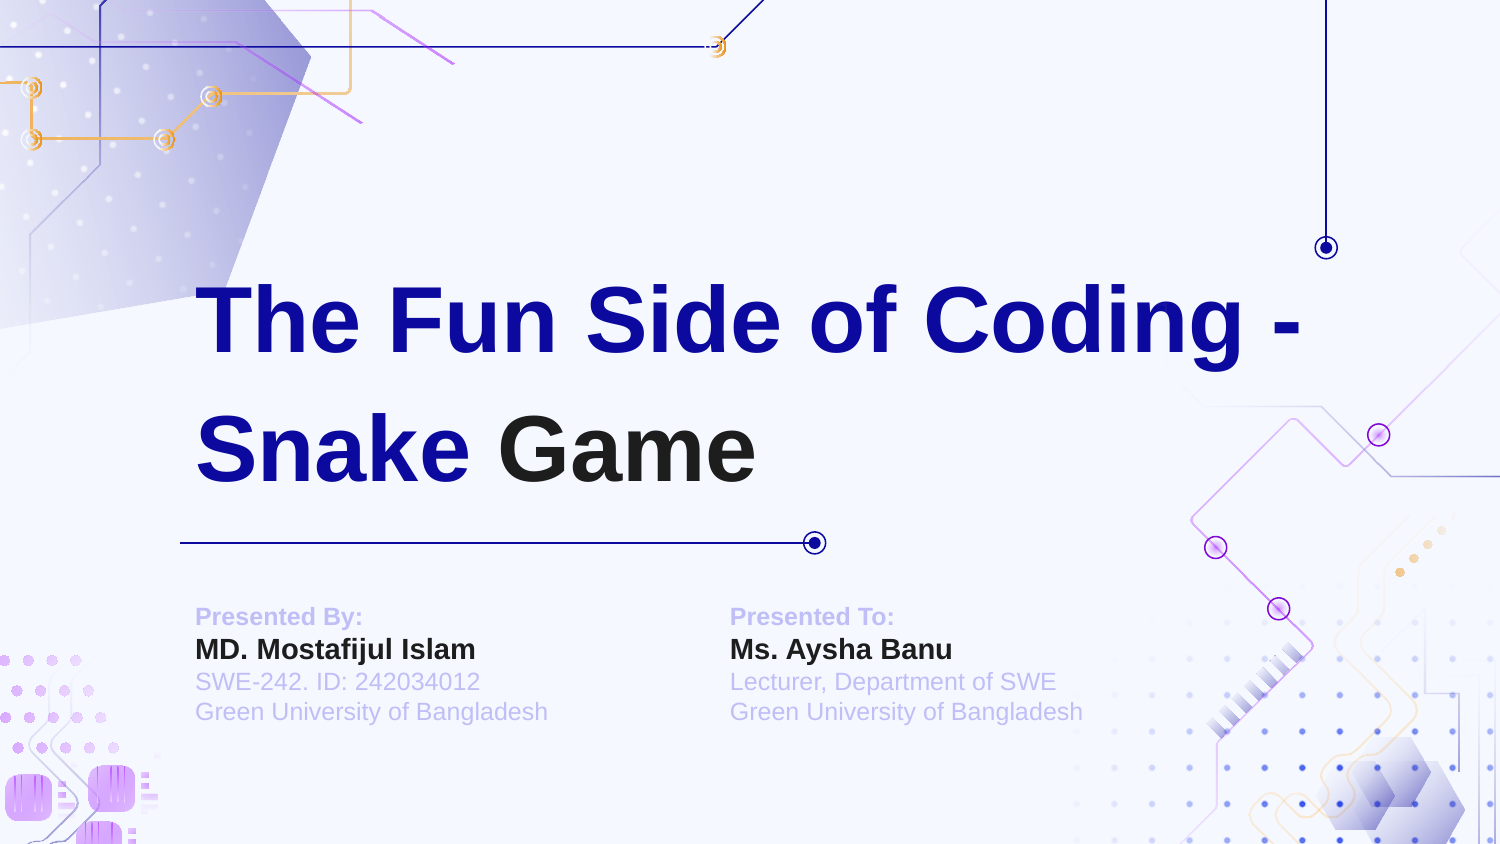

# The Fun Side of Coding - Snake Game

Presented By:
MD. Mostafijul Islam
SWE-242. ID: 242034012
Green University of Bangladesh
Presented To:
Ms. Aysha Banu
Lecturer, Department of SWE
Green University of Bangladesh